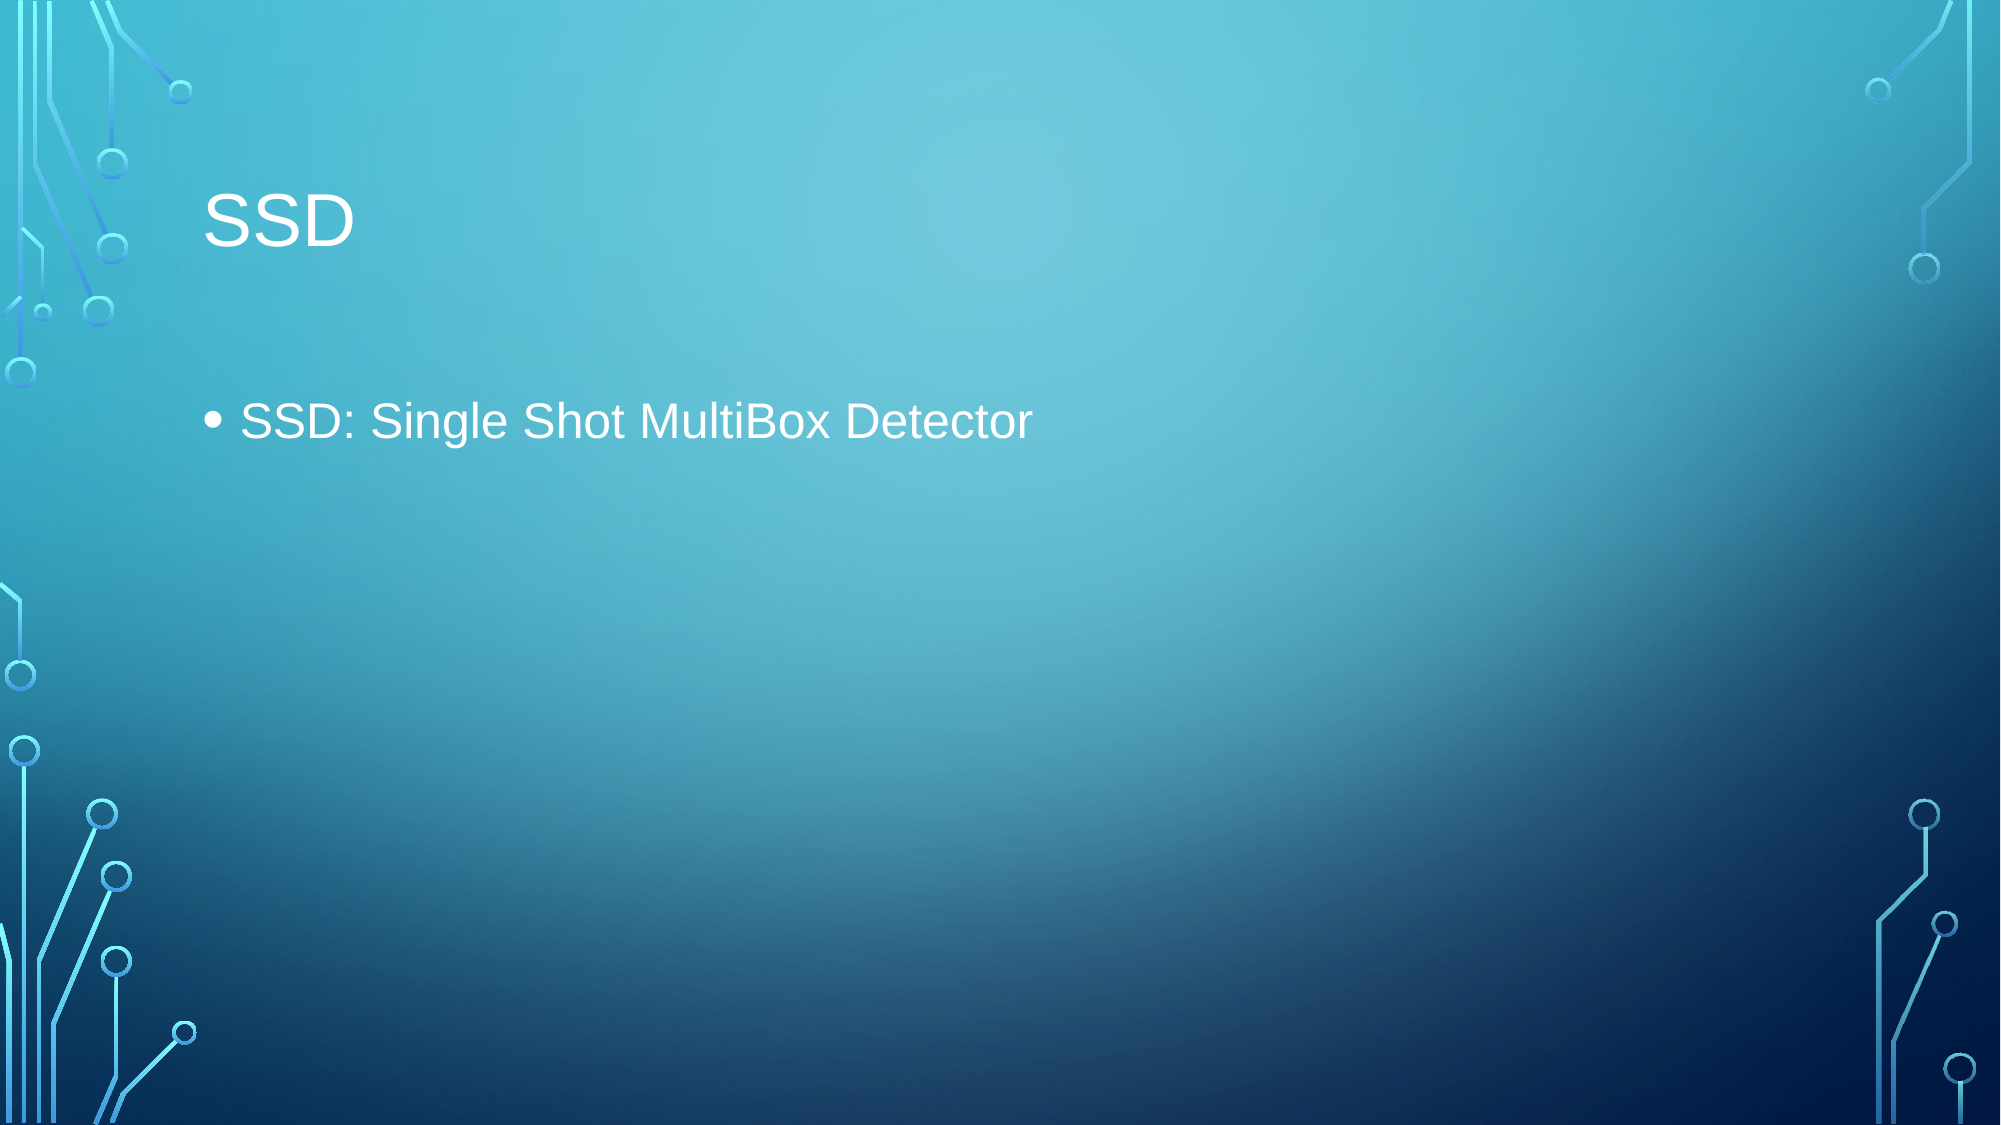

# SSD
SSD: Single Shot MultiBox Detector